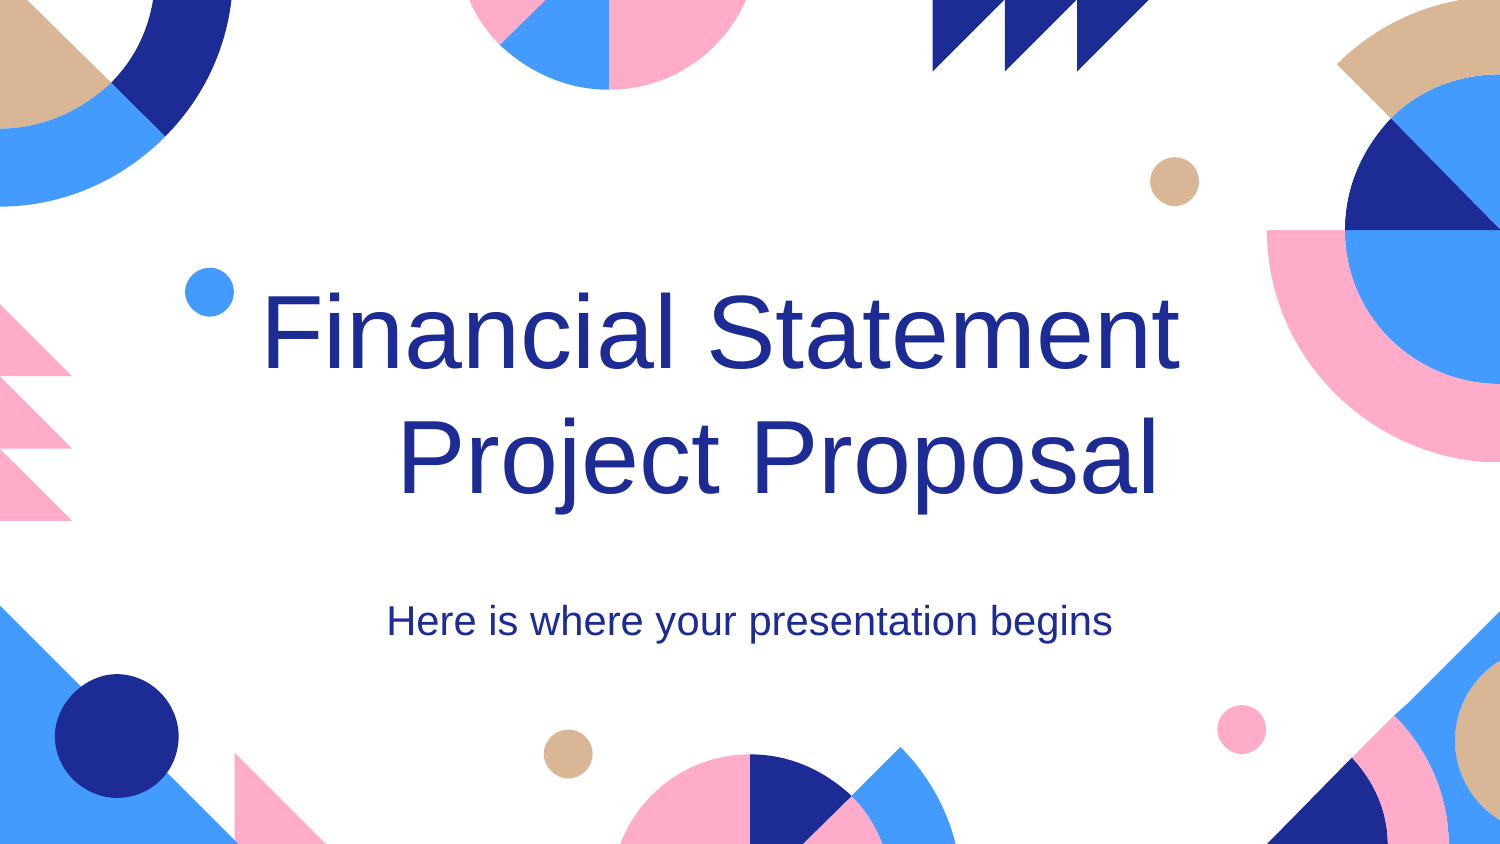

# Financial Statement     Project Proposal
Here is where your presentation begins